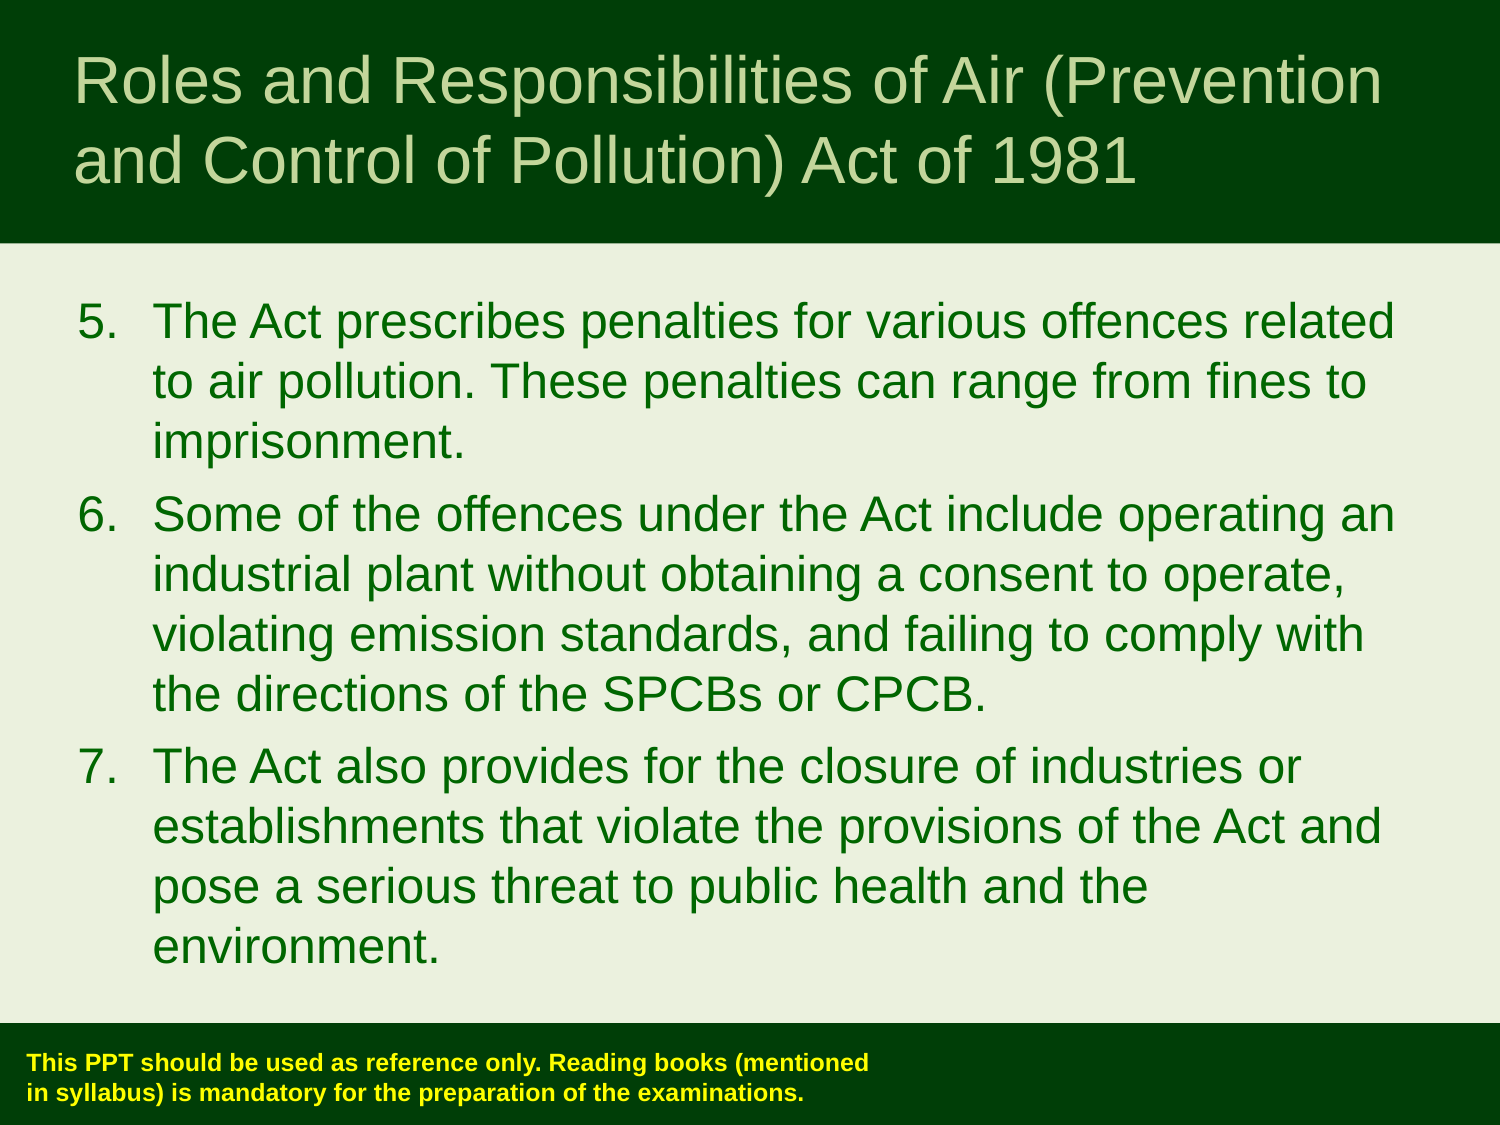

Roles and Responsibilities of Air (Prevention and Control of Pollution) Act of 1981
The Act prescribes penalties for various offences related to air pollution. These penalties can range from fines to imprisonment.
Some of the offences under the Act include operating an industrial plant without obtaining a consent to operate, violating emission standards, and failing to comply with the directions of the SPCBs or CPCB.
The Act also provides for the closure of industries or establishments that violate the provisions of the Act and pose a serious threat to public health and the environment.